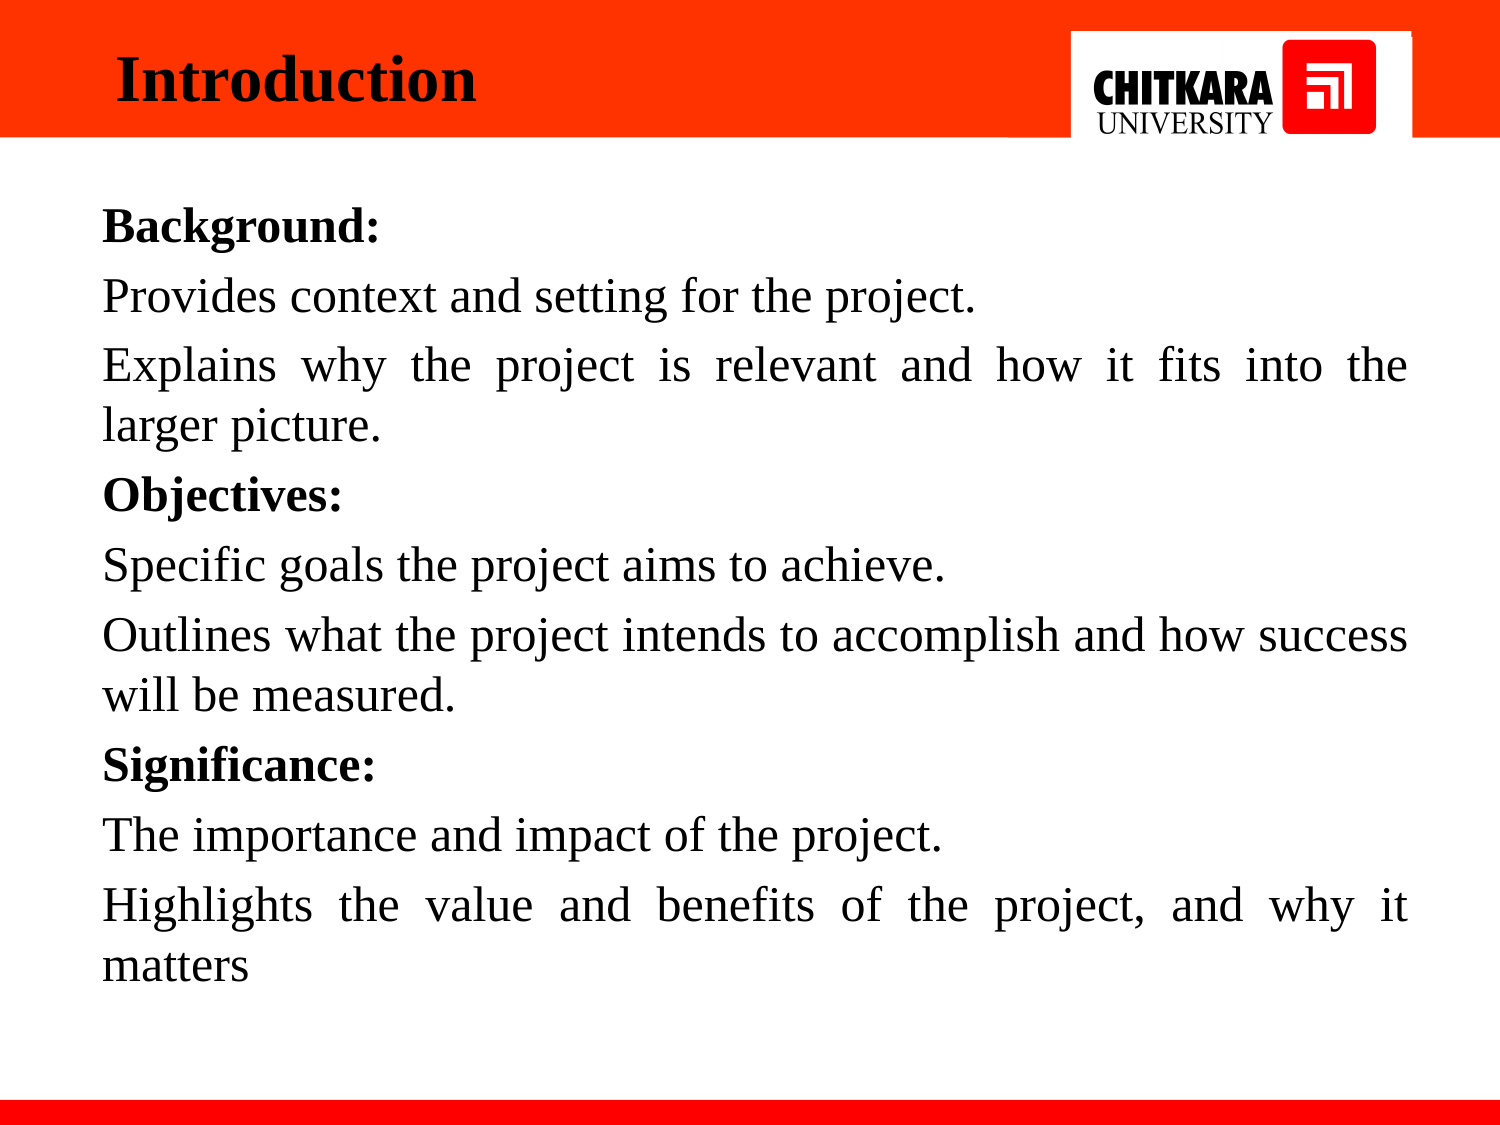

# Introduction
Background:
Provides context and setting for the project.
Explains why the project is relevant and how it fits into the larger picture.
Objectives:
Specific goals the project aims to achieve.
Outlines what the project intends to accomplish and how success will be measured.
Significance:
The importance and impact of the project.
Highlights the value and benefits of the project, and why it matters